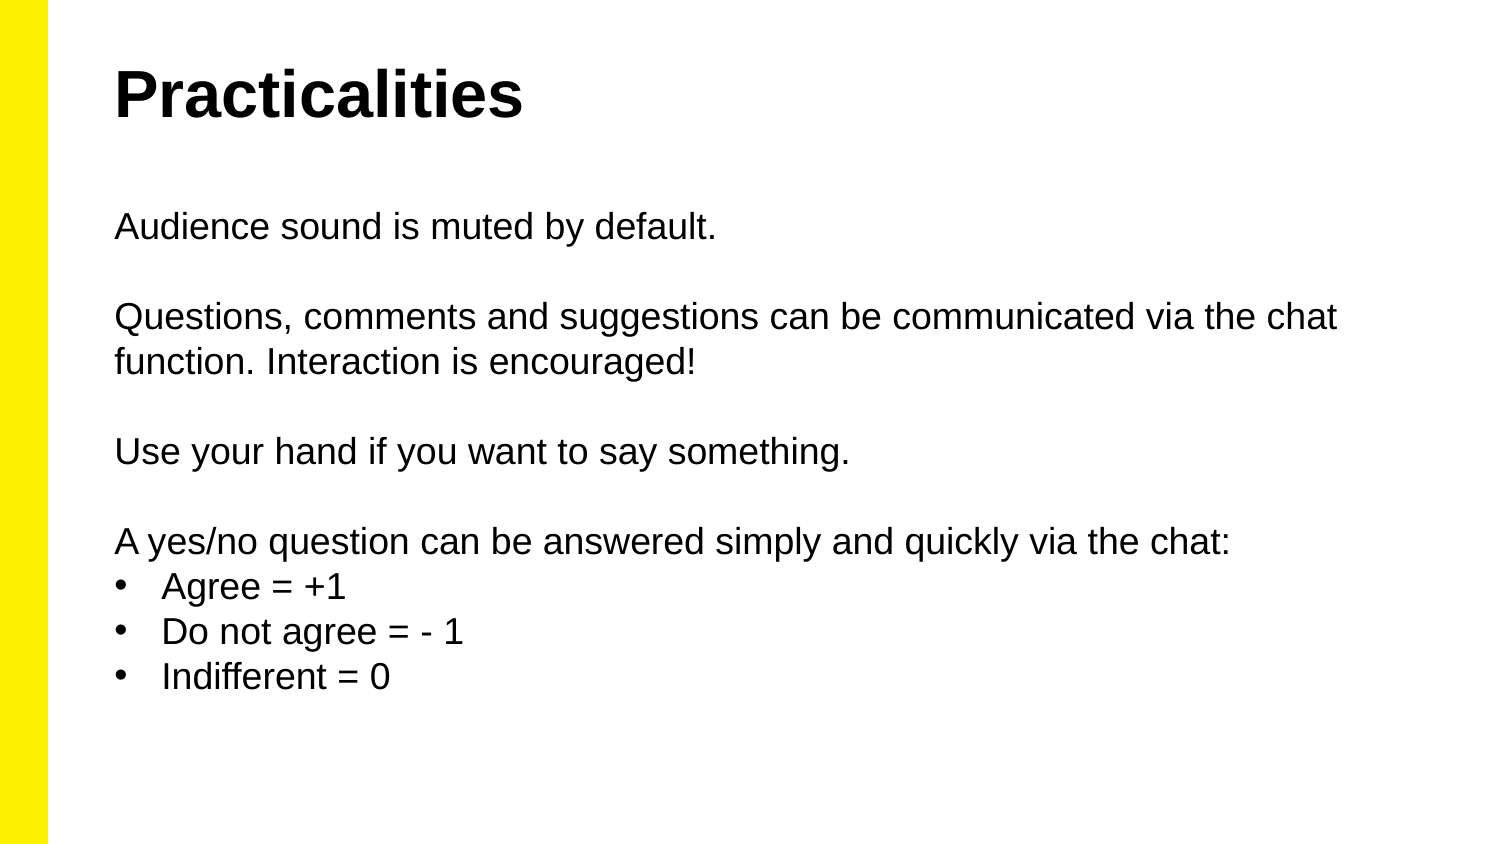

Practicalities
Audience sound is muted by default.

Questions, comments and suggestions can be communicated via the chat function. Interaction is encouraged!

Use your hand if you want to say something.

A yes/no question can be answered simply and quickly via the chat:
Agree = +1
Do not agree = - 1
Indifferent = 0